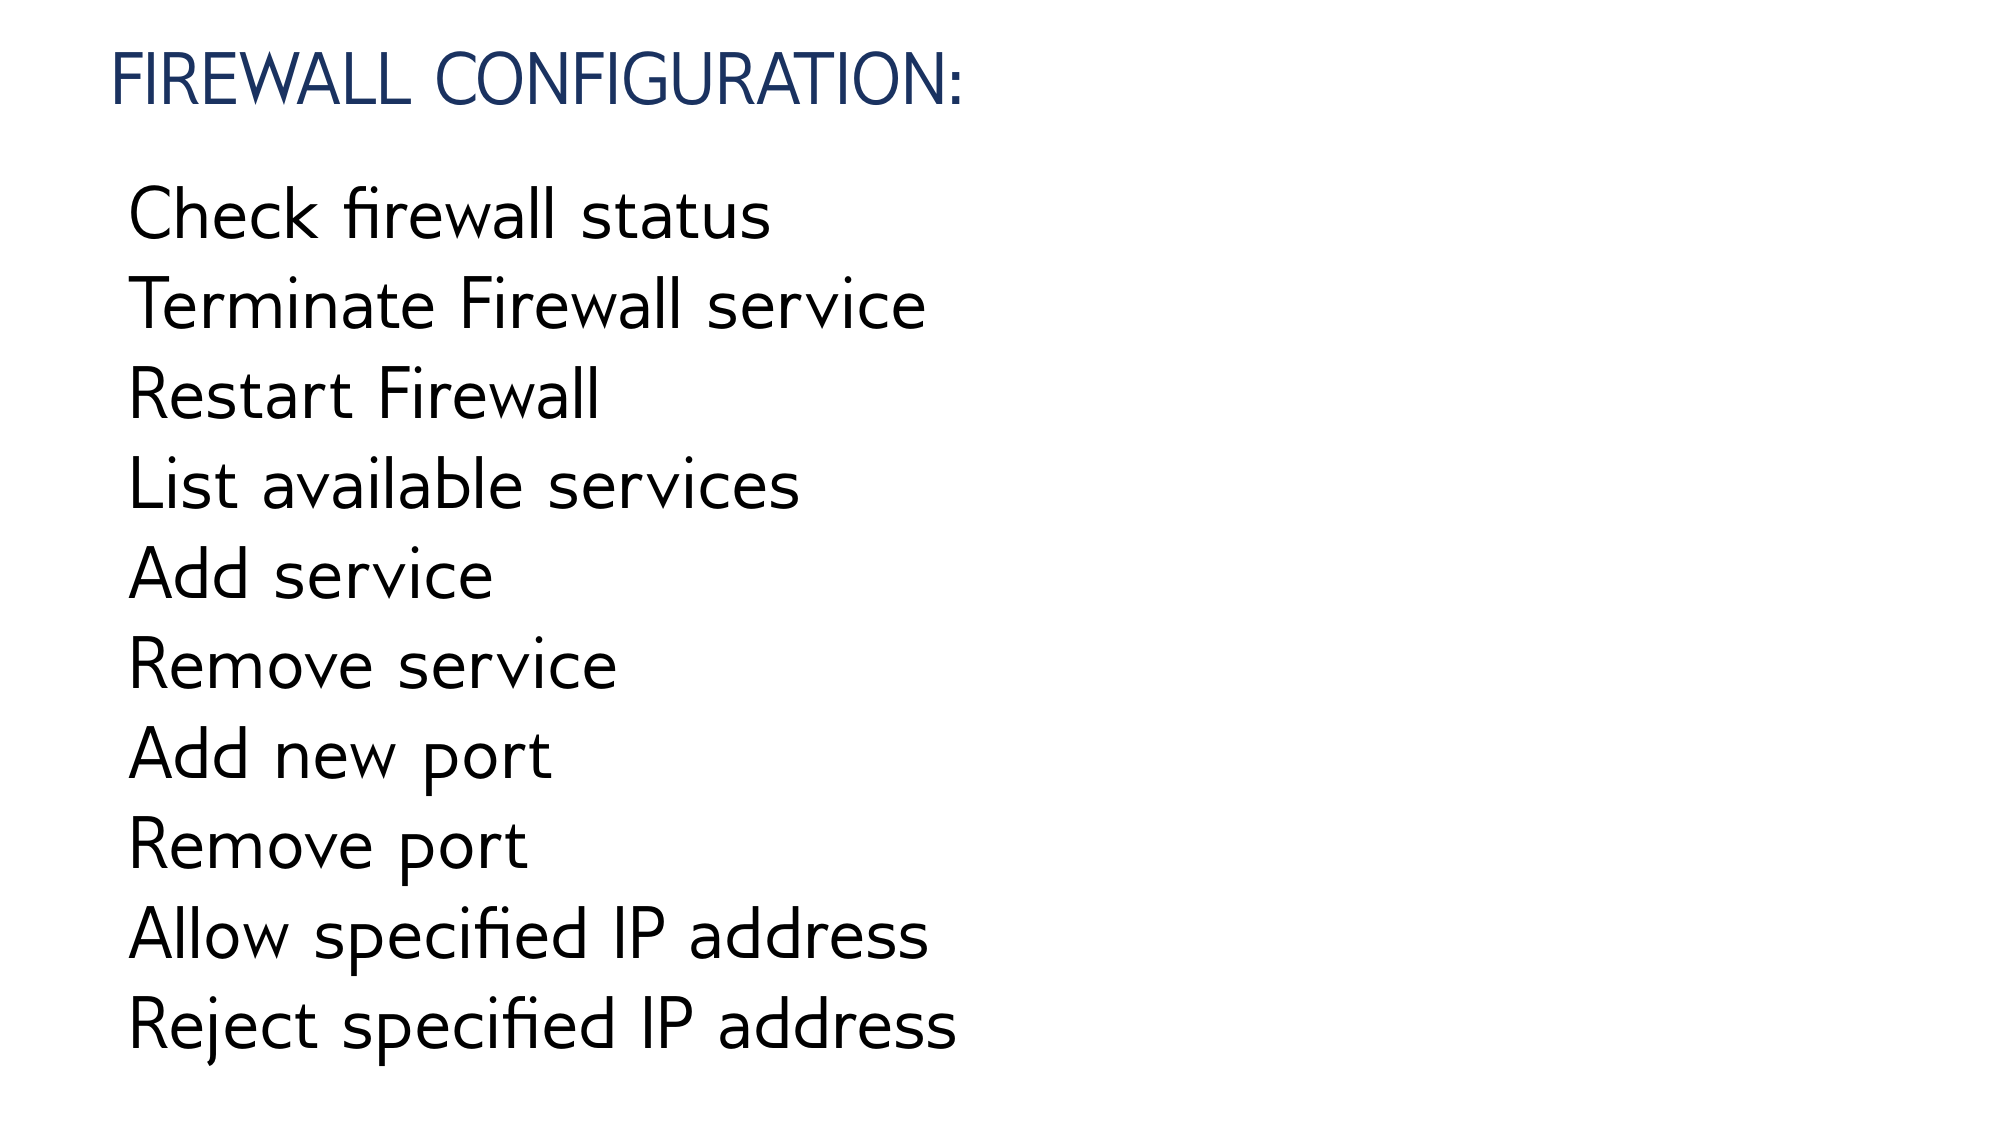

Firewall configuration:
Check firewall status
Terminate Firewall service
Restart Firewall
List available services
Add service
Remove service
Add new port
Remove port
Allow specified IP address
Reject specified IP address